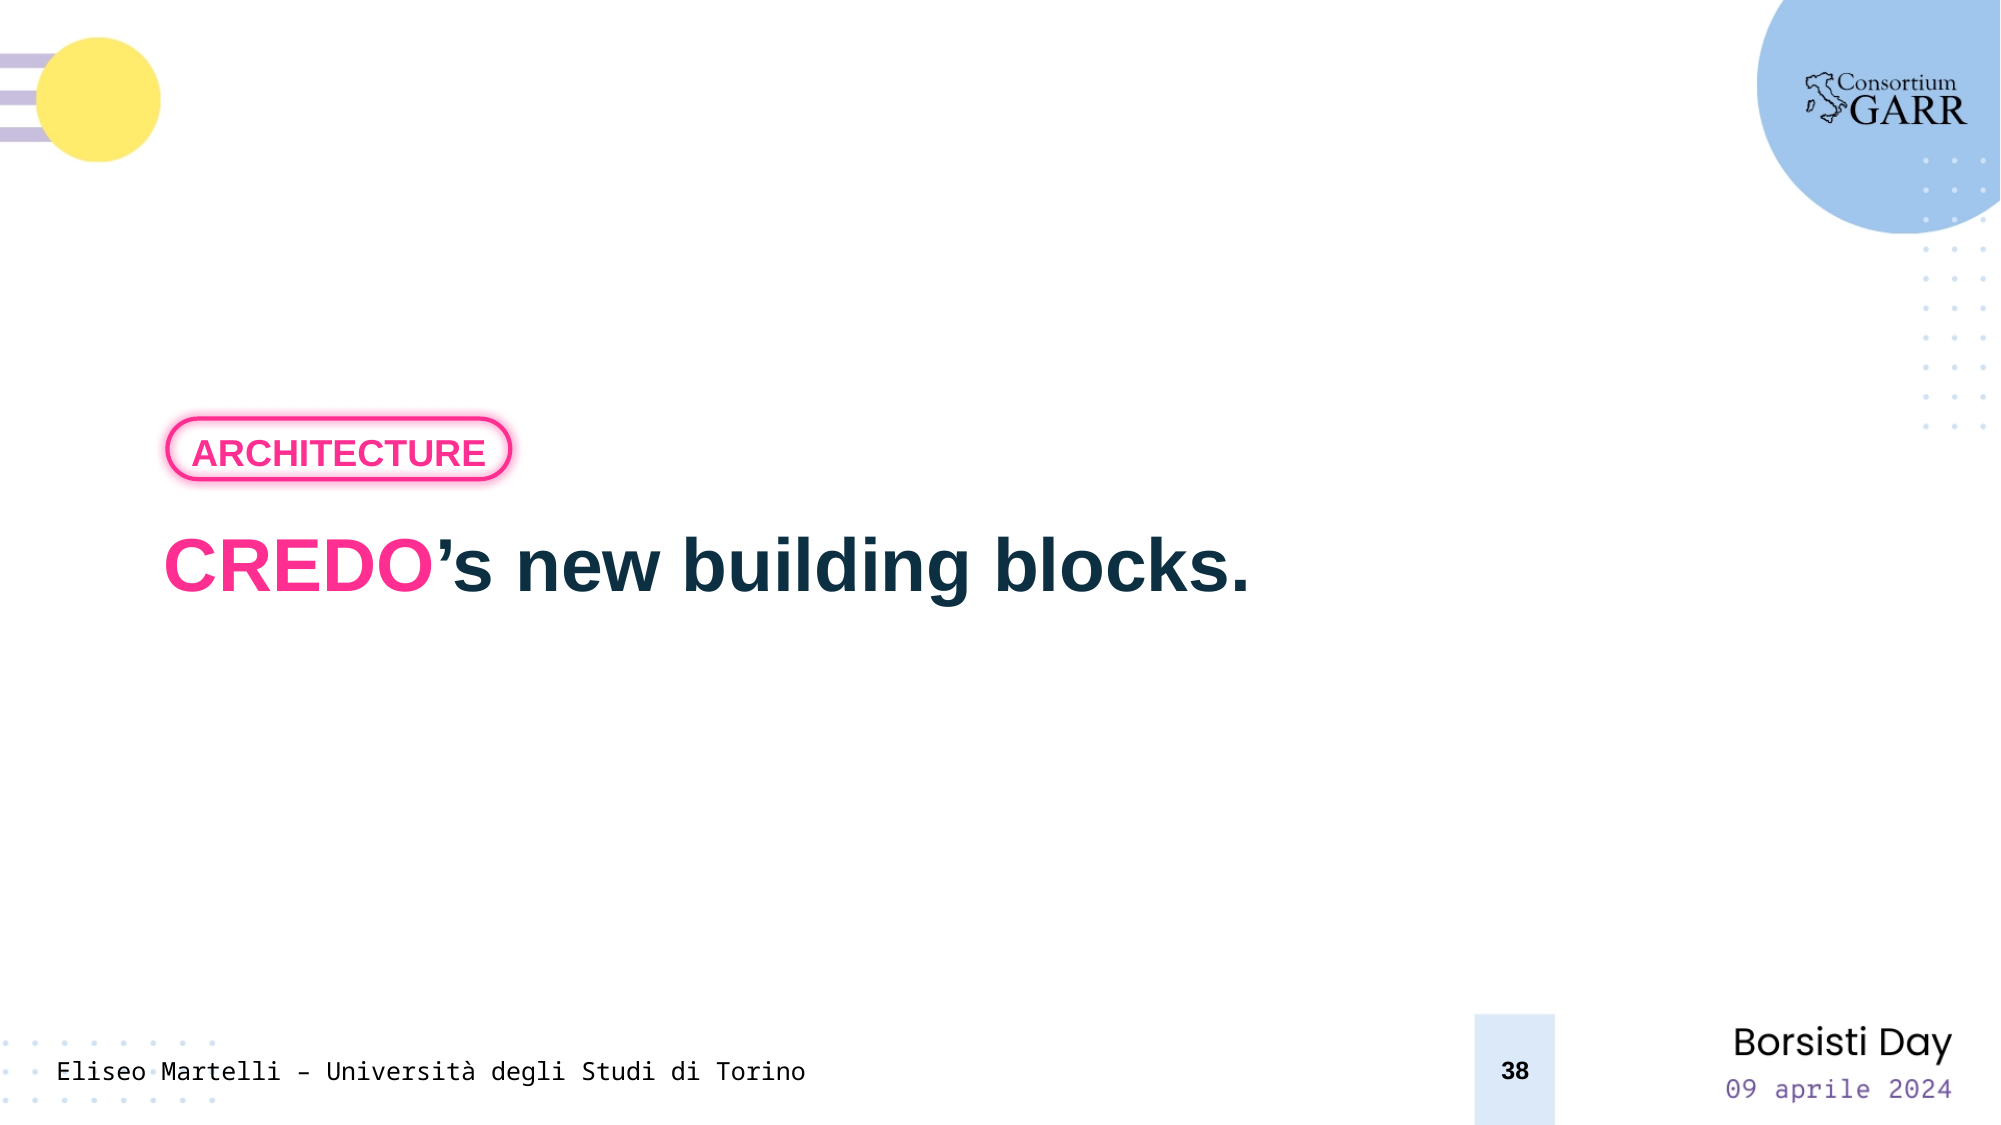

ARCHITECTURE
CREDO’s new building blocks.
38
Eliseo Martelli – Università degli Studi di Torino